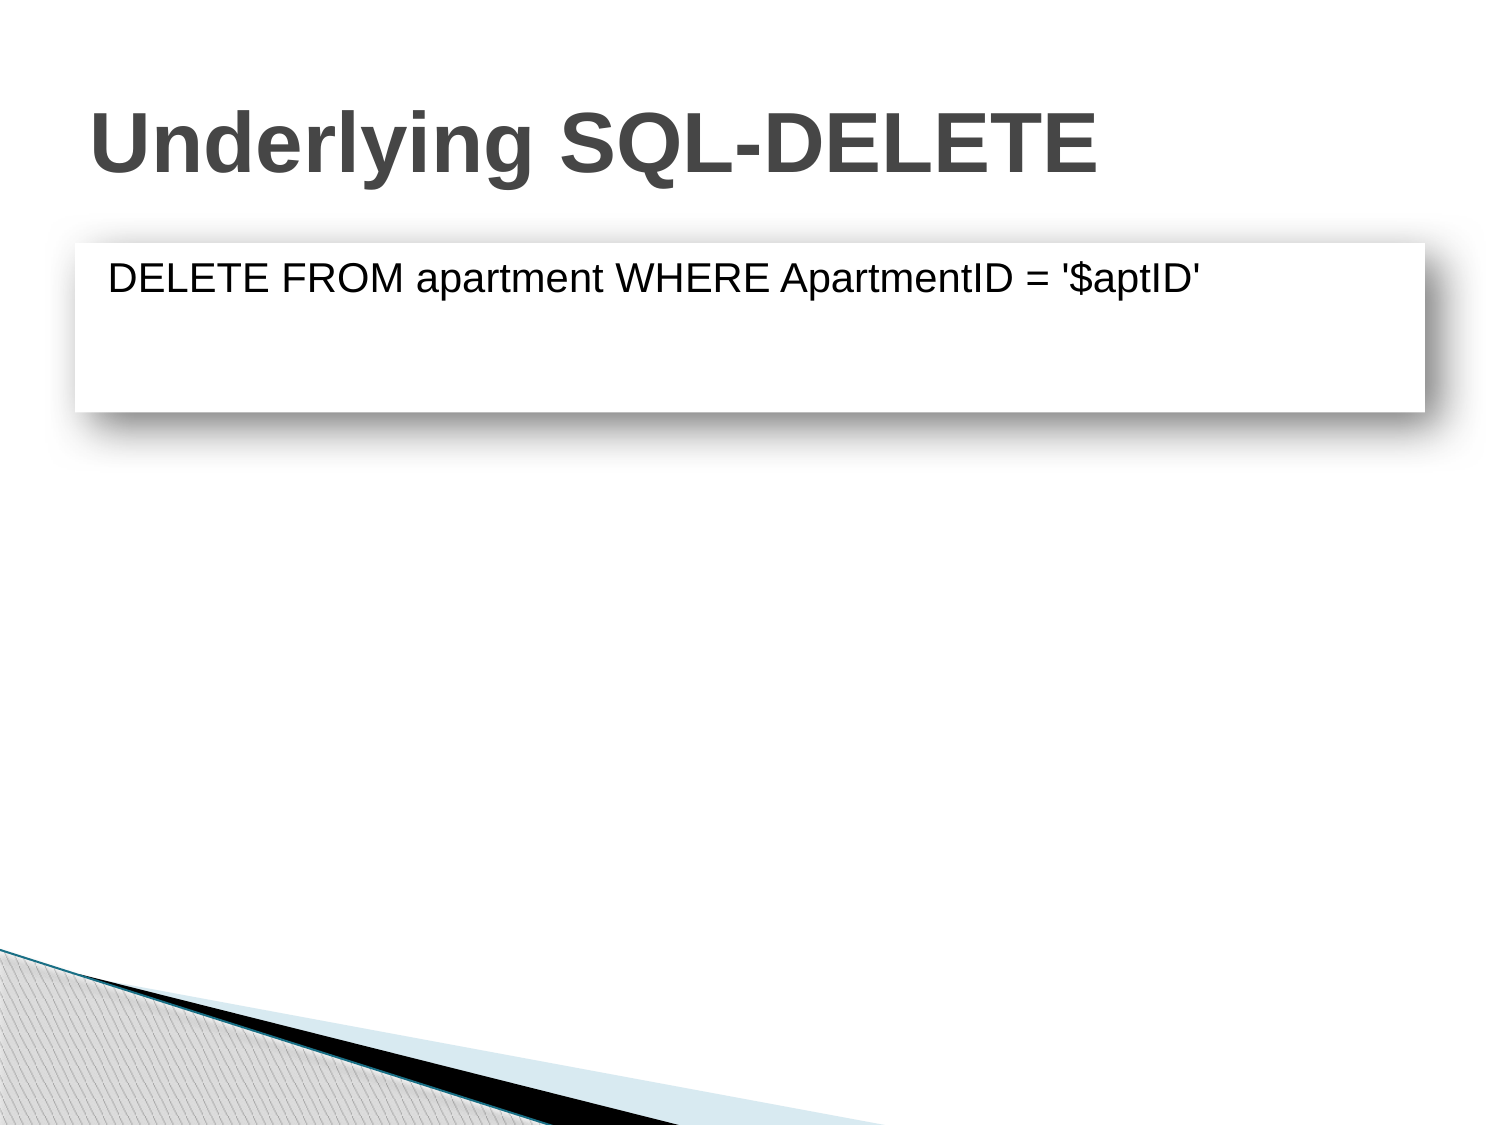

# Underlying SQL-DELETE
DELETE FROM apartment WHERE ApartmentID = '$aptID'